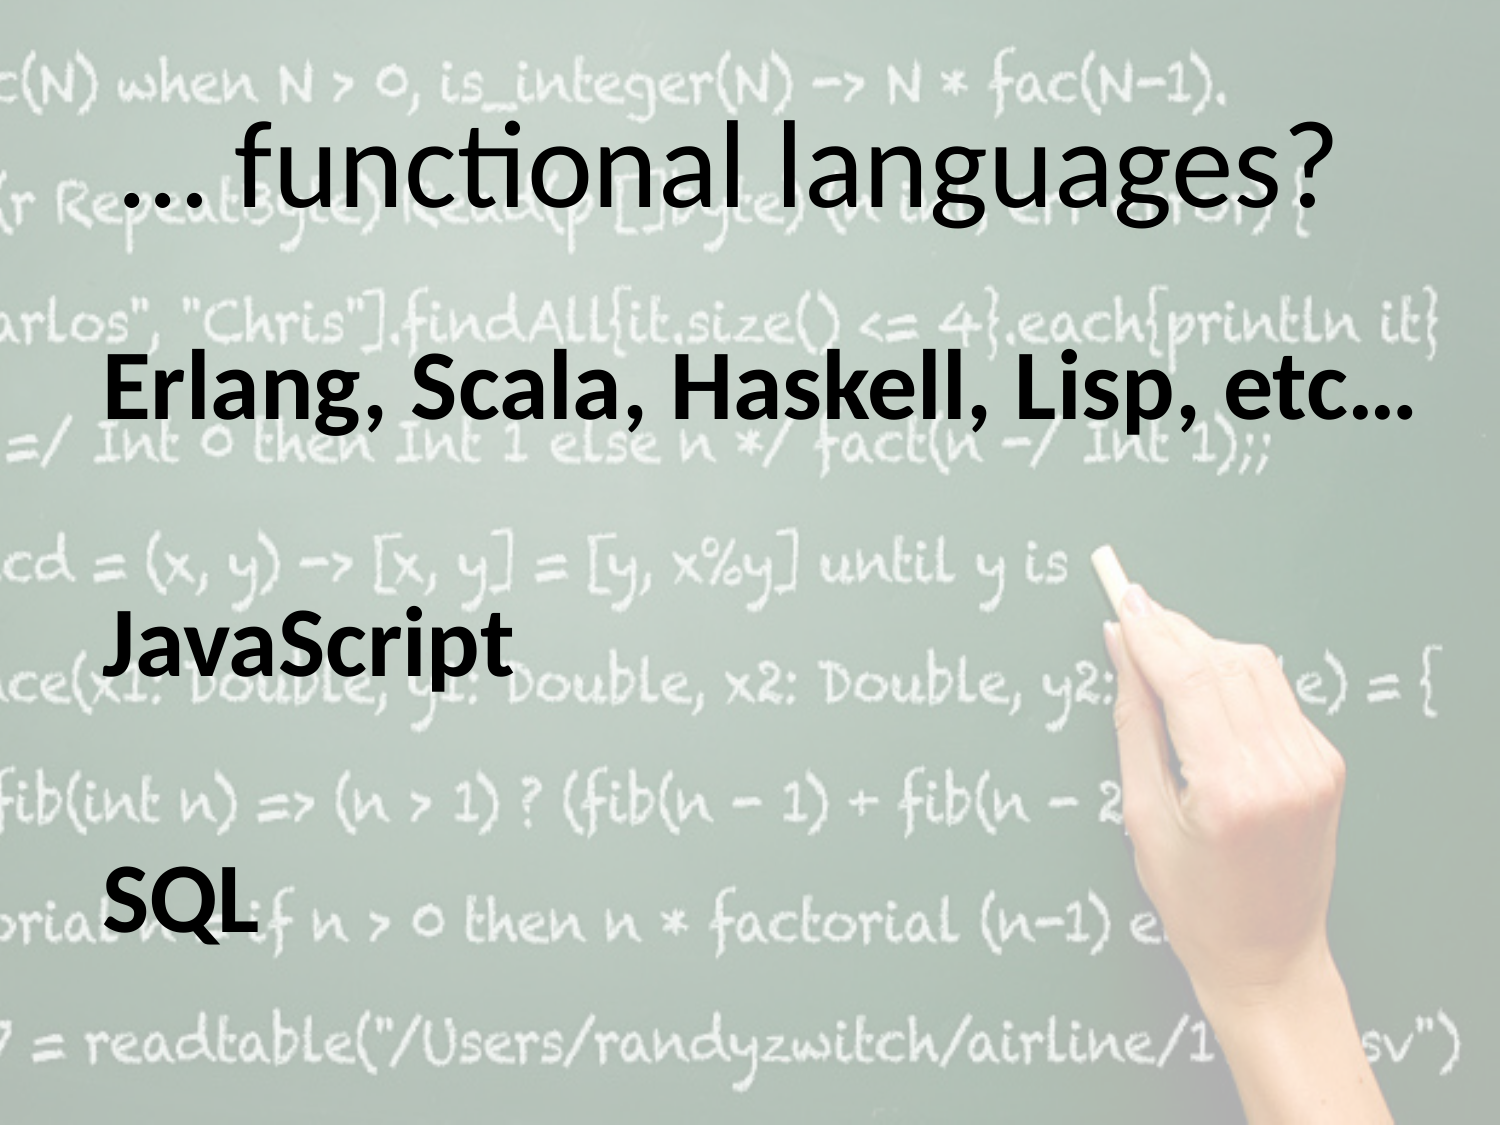

… functional languages?
Erlang, Scala, Haskell, Lisp, etc…
JavaScript
SQL